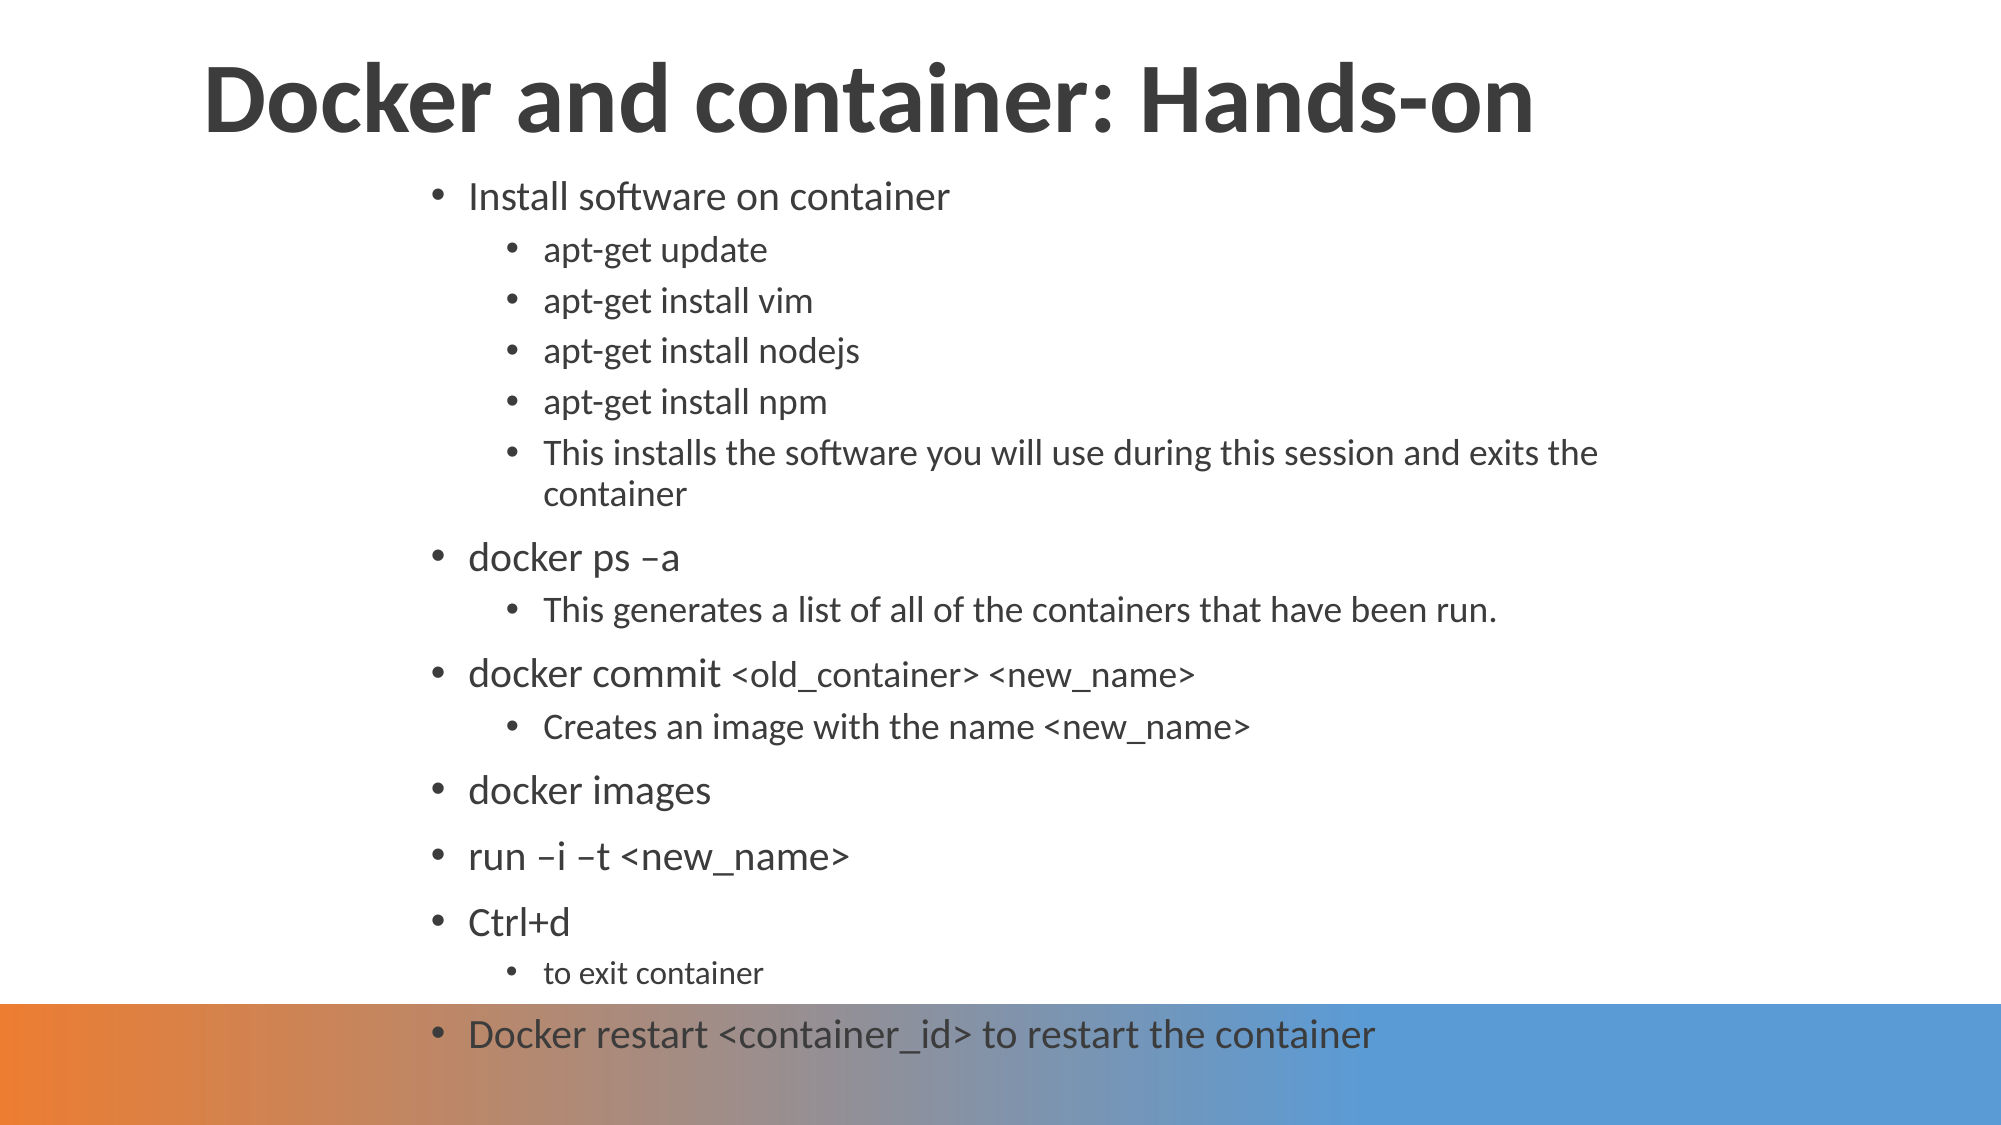

Docker and container: Hands-on

Install software on container
apt-get update
apt-get install vim
apt-get install nodejs
apt-get install npm
This installs the software you will use during this session and exits the container
docker ps –a
This generates a list of all of the containers that have been run.
docker commit <old_container> <new_name>
Creates an image with the name <new_name>
docker images
run –i –t <new_name>
Ctrl+d
to exit container
Docker restart <container_id> to restart the container